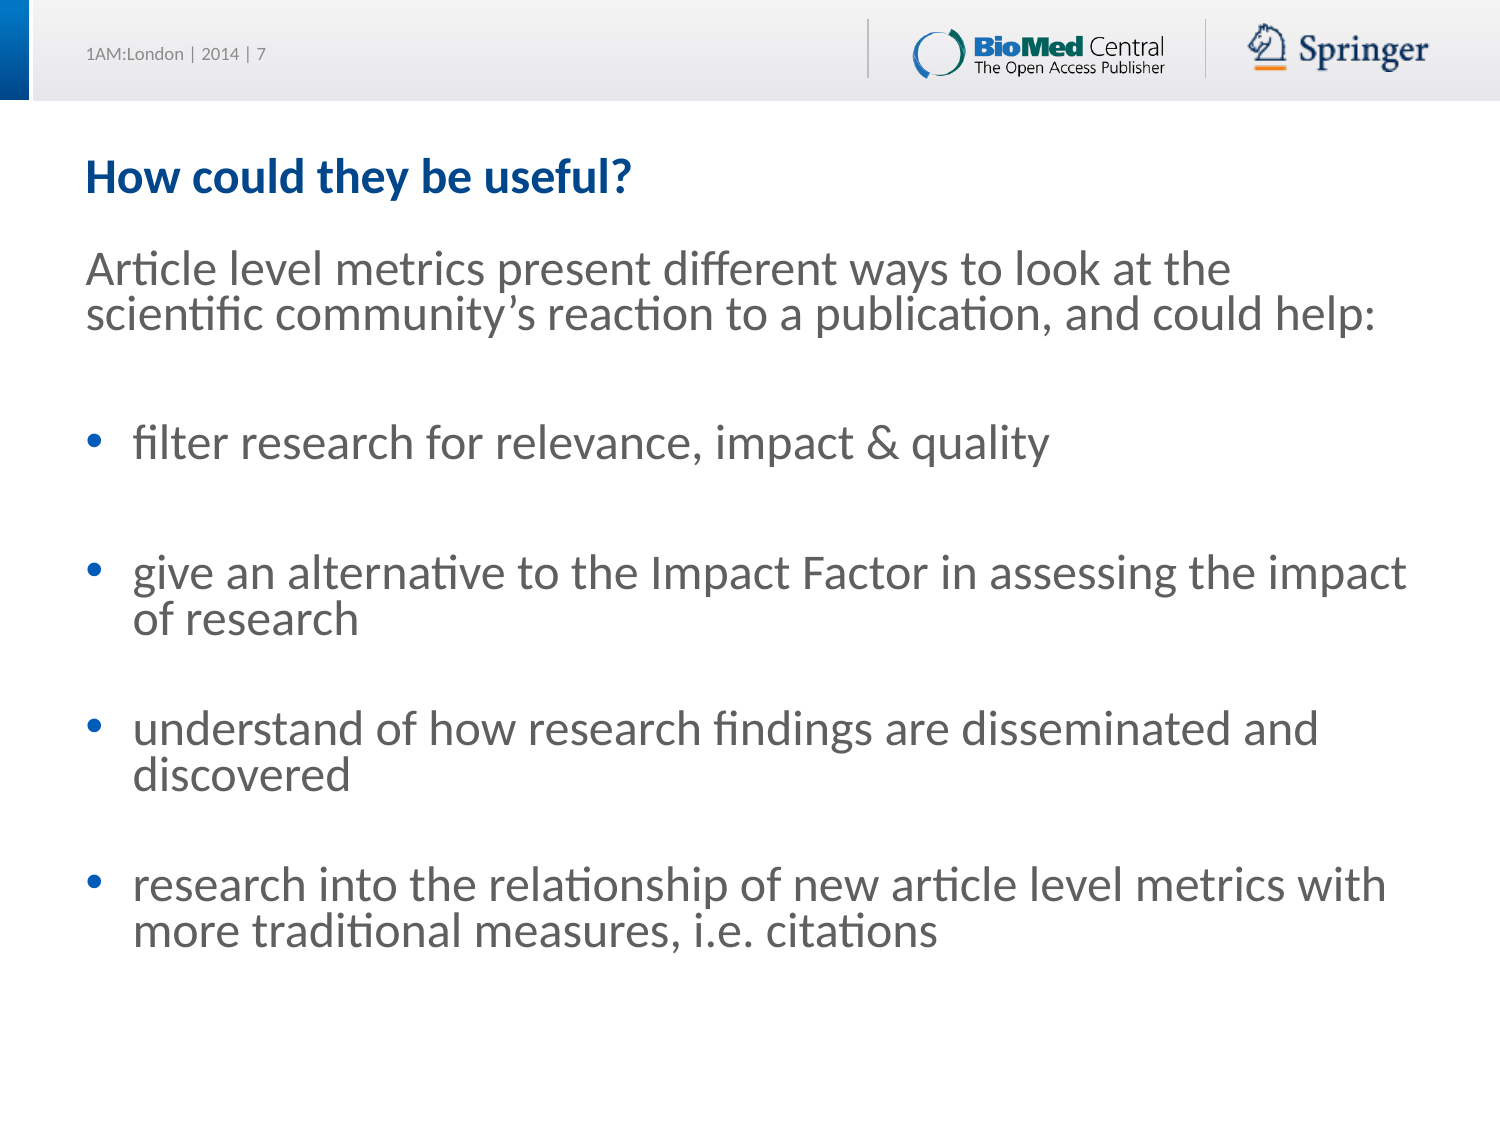

# How could they be useful?
Article level metrics present different ways to look at the scientific community’s reaction to a publication, and could help:

filter research for relevance, impact & quality

give an alternative to the Impact Factor in assessing the impact of research
understand of how research findings are disseminated and discovered
research into the relationship of new article level metrics with more traditional measures, i.e. citations